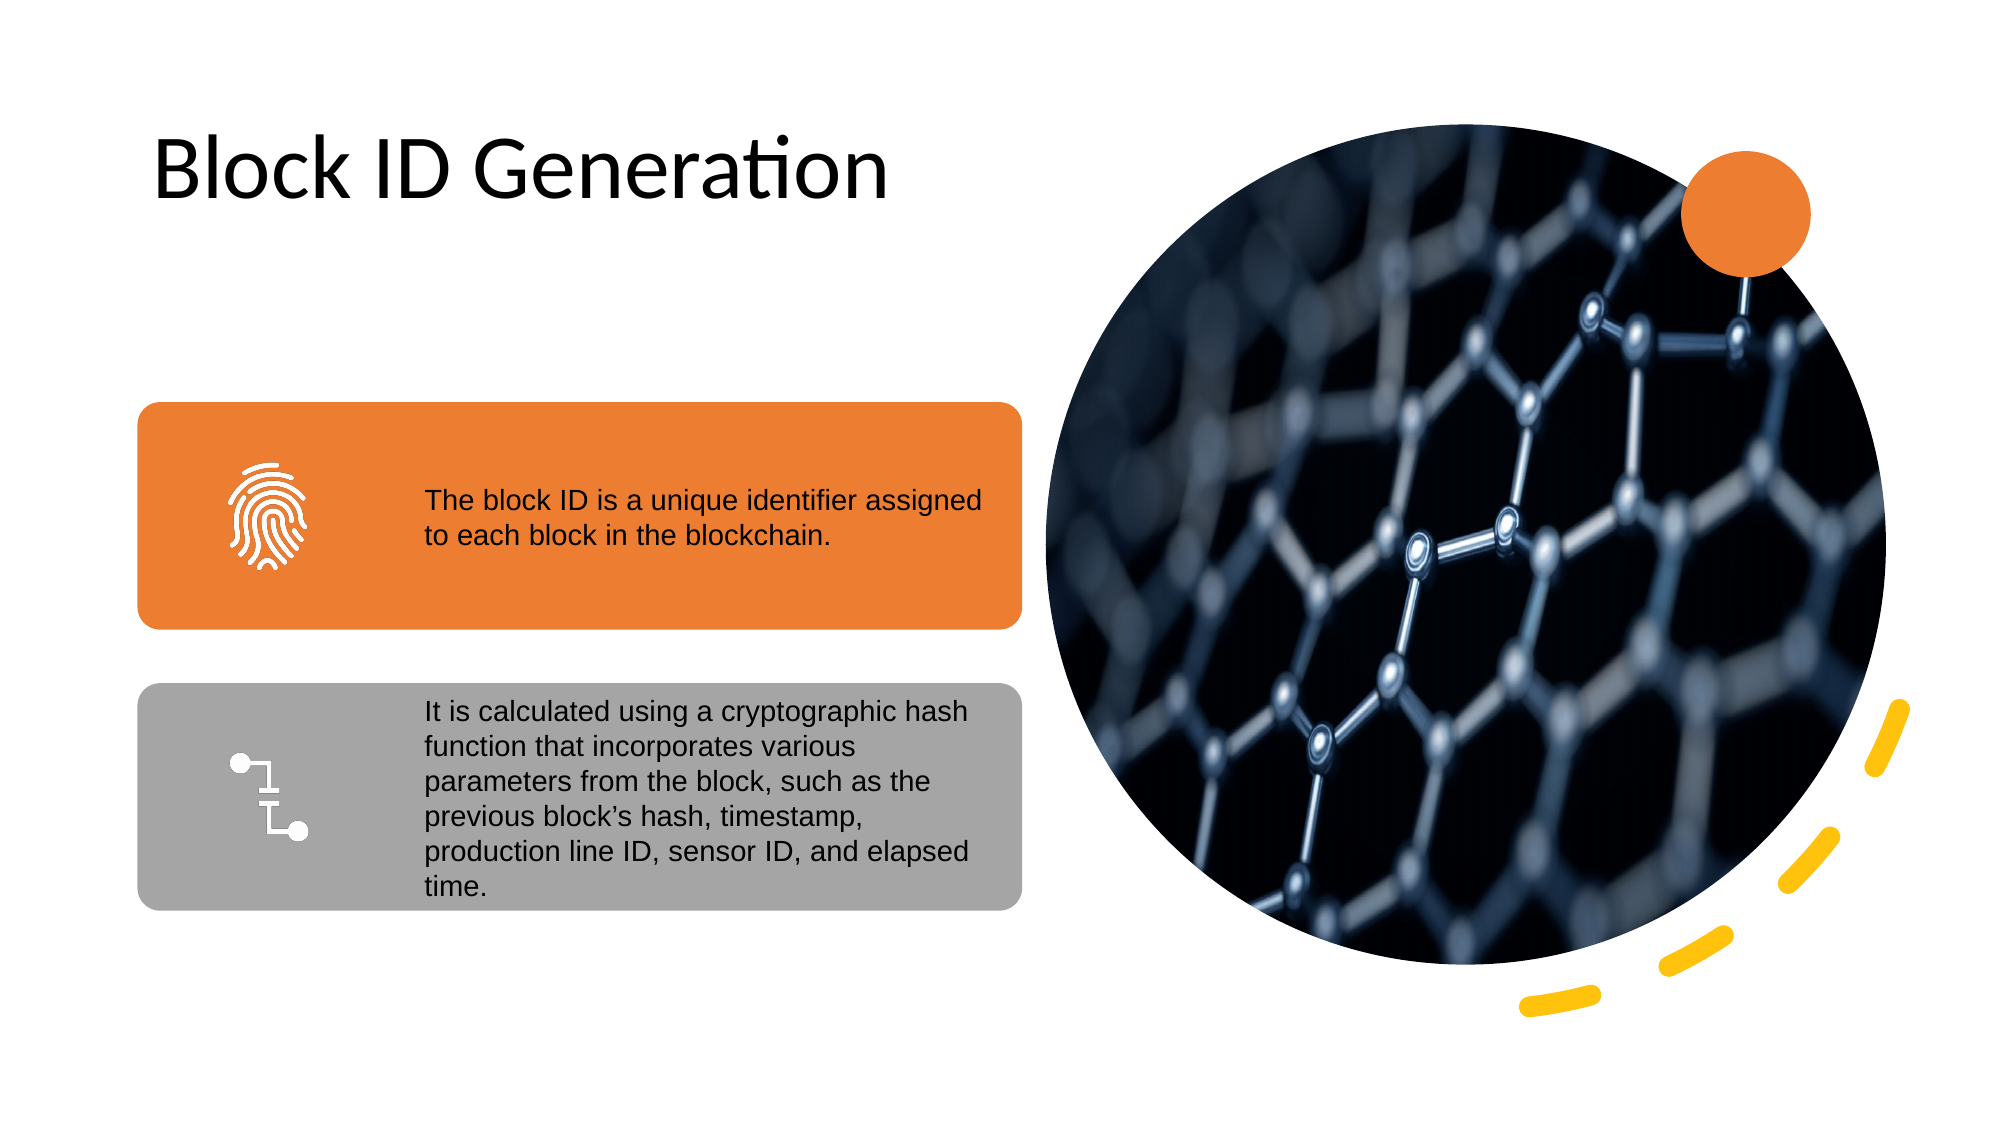

# Block ID Generation

The block ID is a unique identifier assigned to each block in the blockchain.
It is calculated using a cryptographic hash function that incorporates various parameters from the block, such as the previous block’s hash, timestamp, production line ID, sensor ID, and elapsed time.